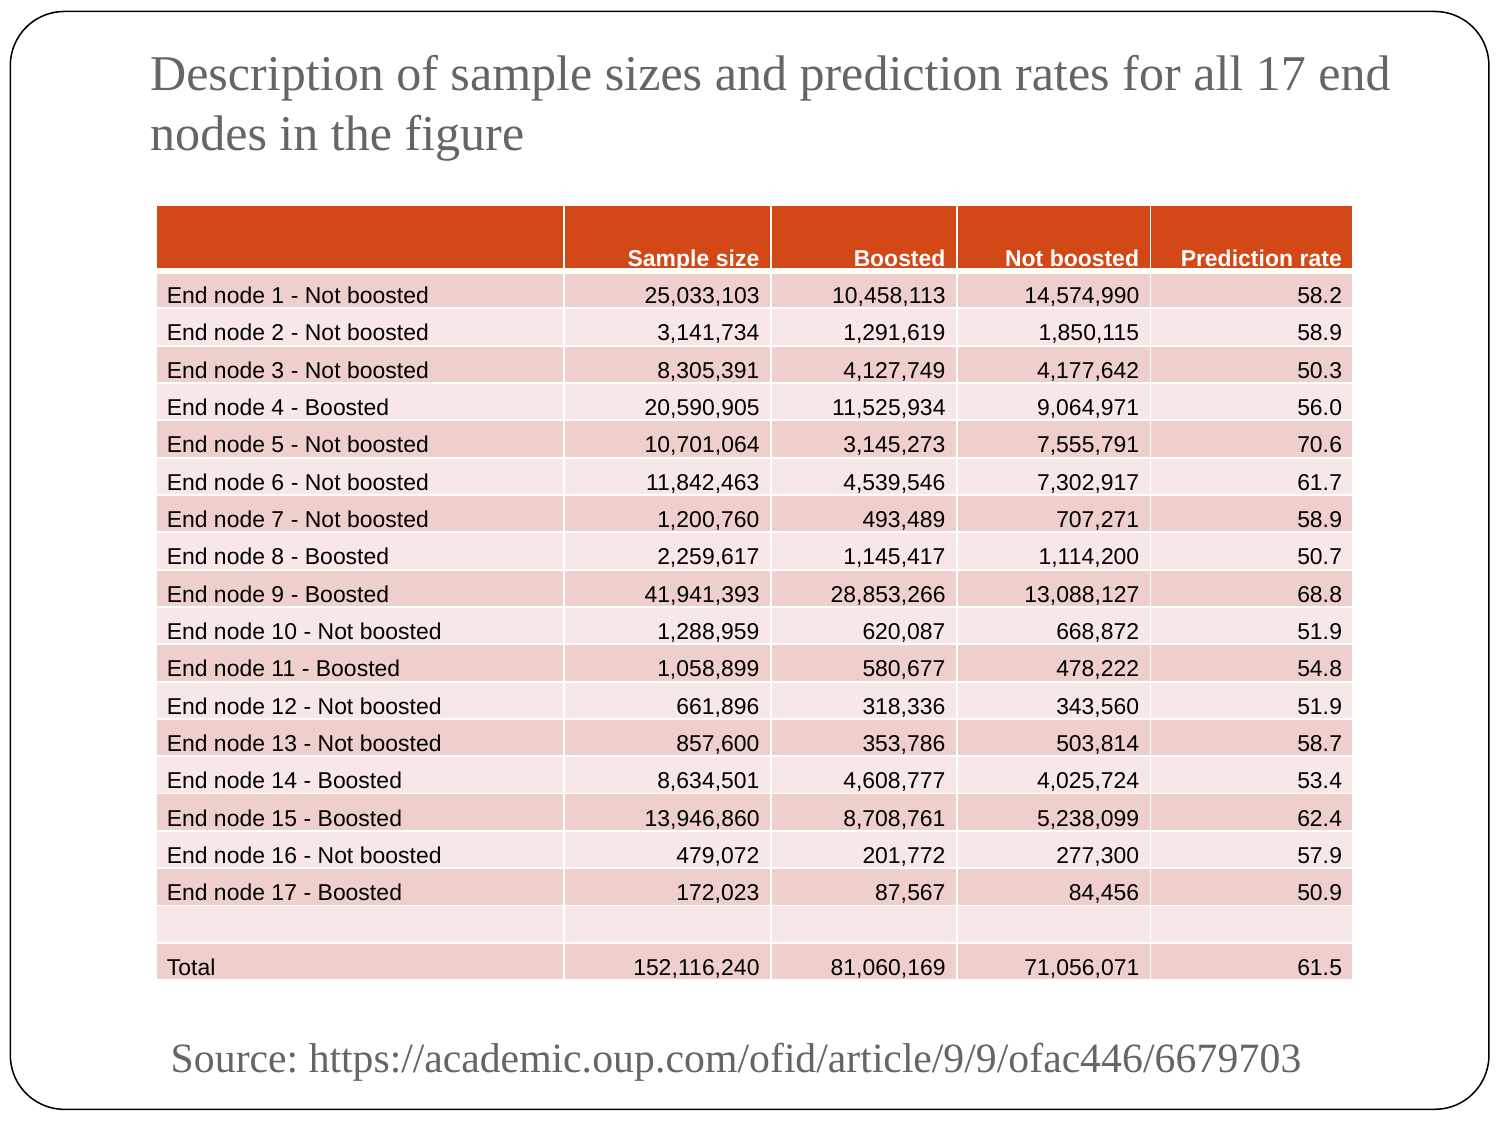

# Description of sample sizes and prediction rates for all 17 end nodes in the figure

|  | Sample size | Boosted | Not boosted | Prediction rate |
| --- | --- | --- | --- | --- |
| End node 1 - Not boosted | 25,033,103 | 10,458,113 | 14,574,990 | 58.2 |
| End node 2 - Not boosted | 3,141,734 | 1,291,619 | 1,850,115 | 58.9 |
| End node 3 - Not boosted | 8,305,391 | 4,127,749 | 4,177,642 | 50.3 |
| End node 4 - Boosted | 20,590,905 | 11,525,934 | 9,064,971 | 56.0 |
| End node 5 - Not boosted | 10,701,064 | 3,145,273 | 7,555,791 | 70.6 |
| End node 6 - Not boosted | 11,842,463 | 4,539,546 | 7,302,917 | 61.7 |
| End node 7 - Not boosted | 1,200,760 | 493,489 | 707,271 | 58.9 |
| End node 8 - Boosted | 2,259,617 | 1,145,417 | 1,114,200 | 50.7 |
| End node 9 - Boosted | 41,941,393 | 28,853,266 | 13,088,127 | 68.8 |
| End node 10 - Not boosted | 1,288,959 | 620,087 | 668,872 | 51.9 |
| End node 11 - Boosted | 1,058,899 | 580,677 | 478,222 | 54.8 |
| End node 12 - Not boosted | 661,896 | 318,336 | 343,560 | 51.9 |
| End node 13 - Not boosted | 857,600 | 353,786 | 503,814 | 58.7 |
| End node 14 - Boosted | 8,634,501 | 4,608,777 | 4,025,724 | 53.4 |
| End node 15 - Boosted | 13,946,860 | 8,708,761 | 5,238,099 | 62.4 |
| End node 16 - Not boosted | 479,072 | 201,772 | 277,300 | 57.9 |
| End node 17 - Boosted | 172,023 | 87,567 | 84,456 | 50.9 |
|  |  |  |  |  |
| Total | 152,116,240 | 81,060,169 | 71,056,071 | 61.5 |
Source: https://academic.oup.com/ofid/article/9/9/ofac446/6679703